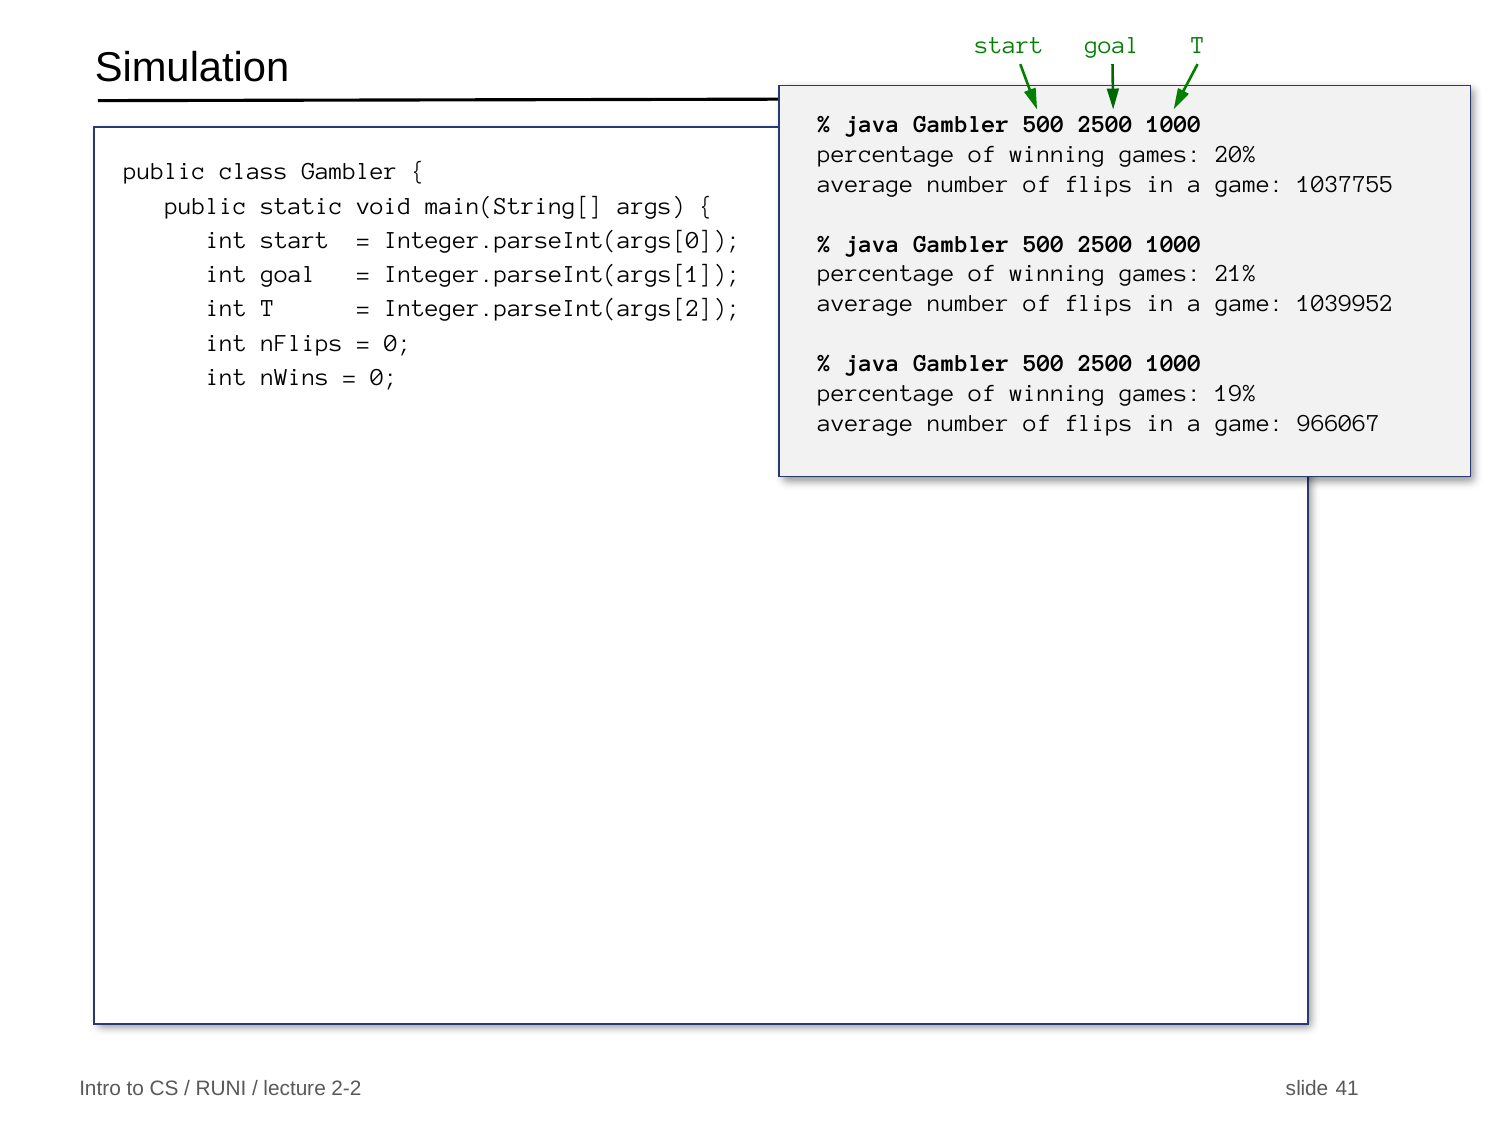

start
goal
  T

# Simulation
% java Gambler 500 2500 1000
percentage of winning games: 20%
average number of flips in a game: 1037755

% java Gambler 500 2500 1000
percentage of winning games: 21%
average number of flips in a game: 1039952

% java Gambler 500 2500 1000
percentage of winning games: 19%
average number of flips in a game: 966067
public class Gambler {
   public static void main(String[] args) {
      int start  = Integer.parseInt(args[0]);
      int goal   = Integer.parseInt(args[1]);
      int T      = Integer.parseInt(args[2]);
      int nFlips = 0;
      int nWins = 0;